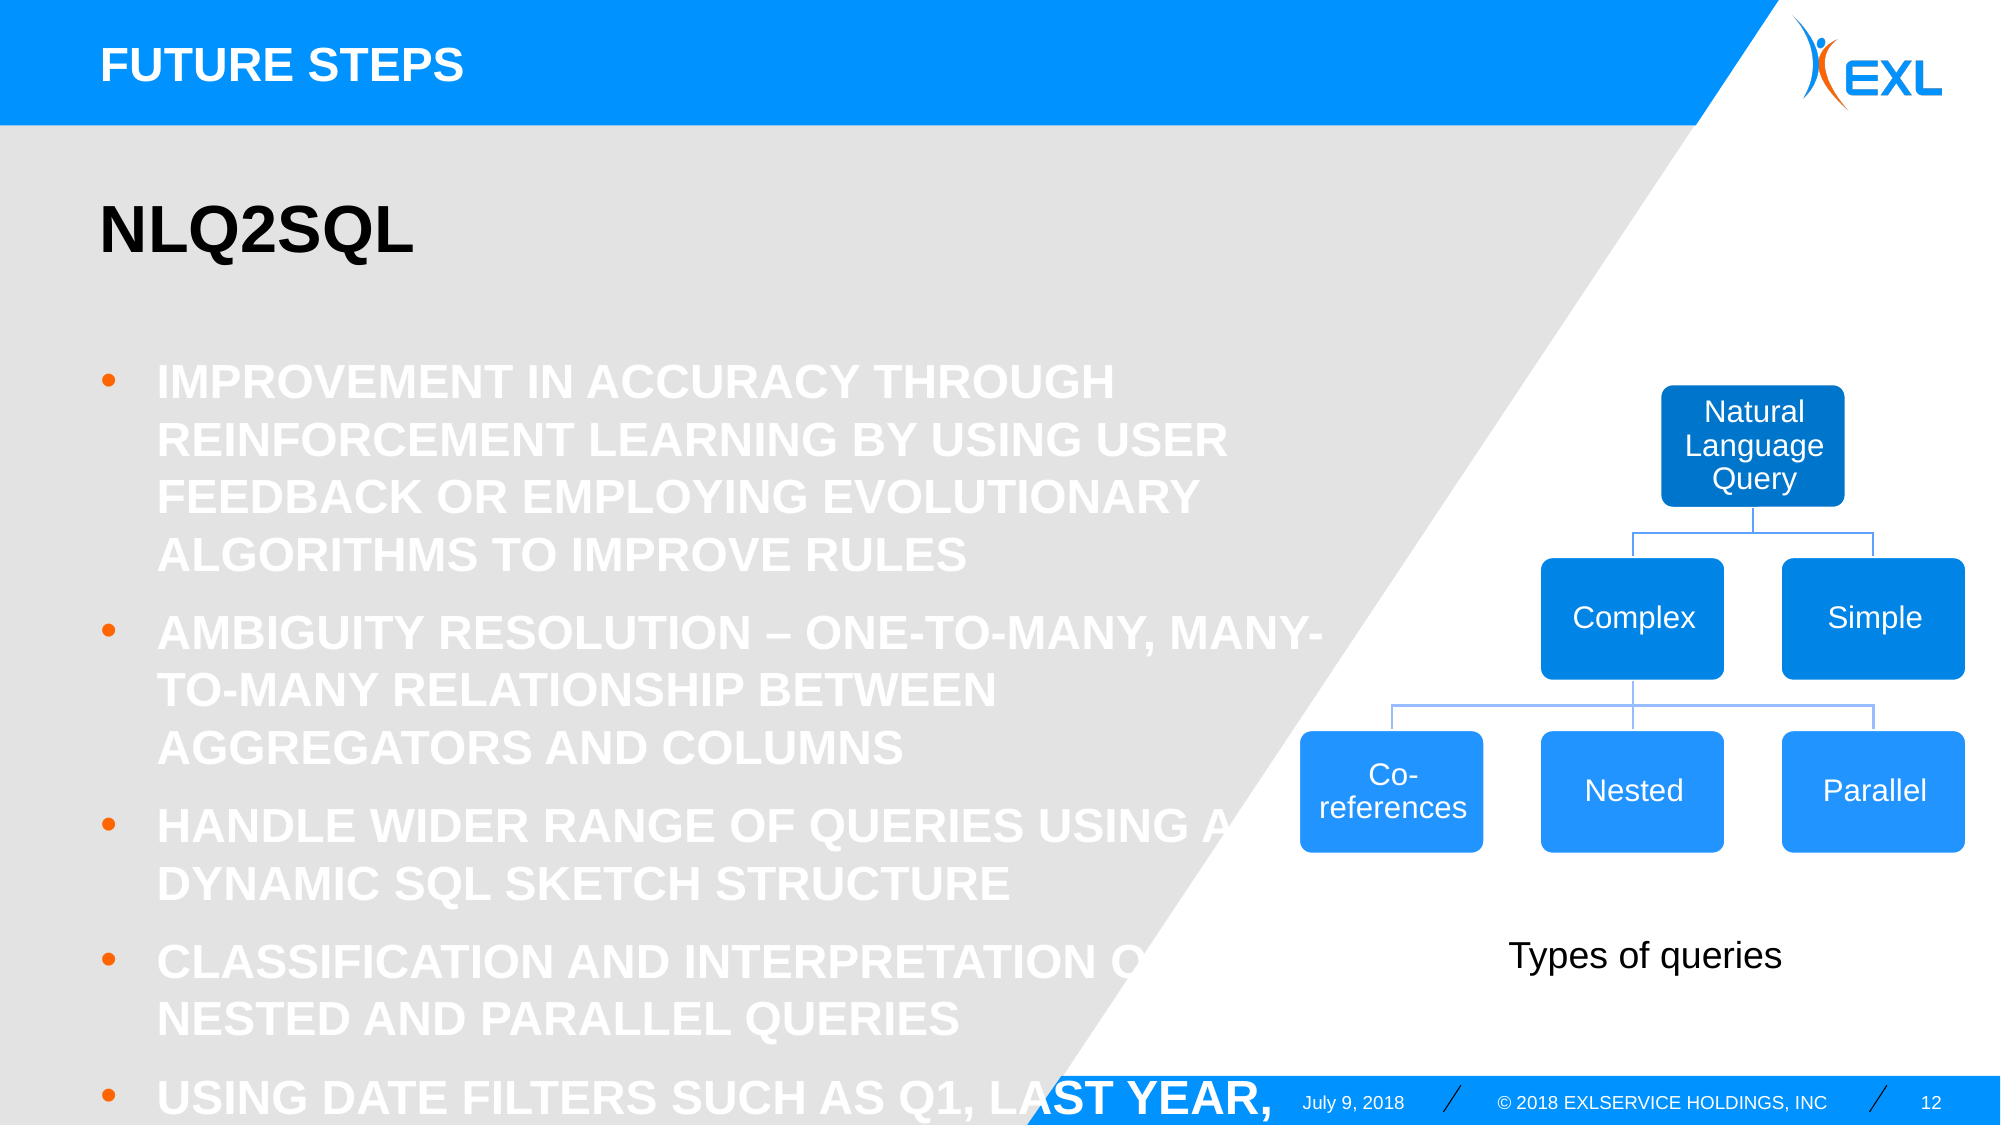

Future steps
# NLQ2SQL
Improvement in accuracy through reinforcement learning by using user feedback or employing evolutionary algorithms to improve rules
Ambiguity resolution – one-to-many, many-to-many relationship between aggregators and columns
Handle wider range of queries using a dynamic SQL sketch structure
Classification and interpretation of nested and parallel queries
Using date filters such as Q1, last year, 2016 etc.
Support for inference statistics
Integration with Co-reference resolution

Natural Language Query
Complex
Co-references
Nested
Parallel
Simple
Types of queries